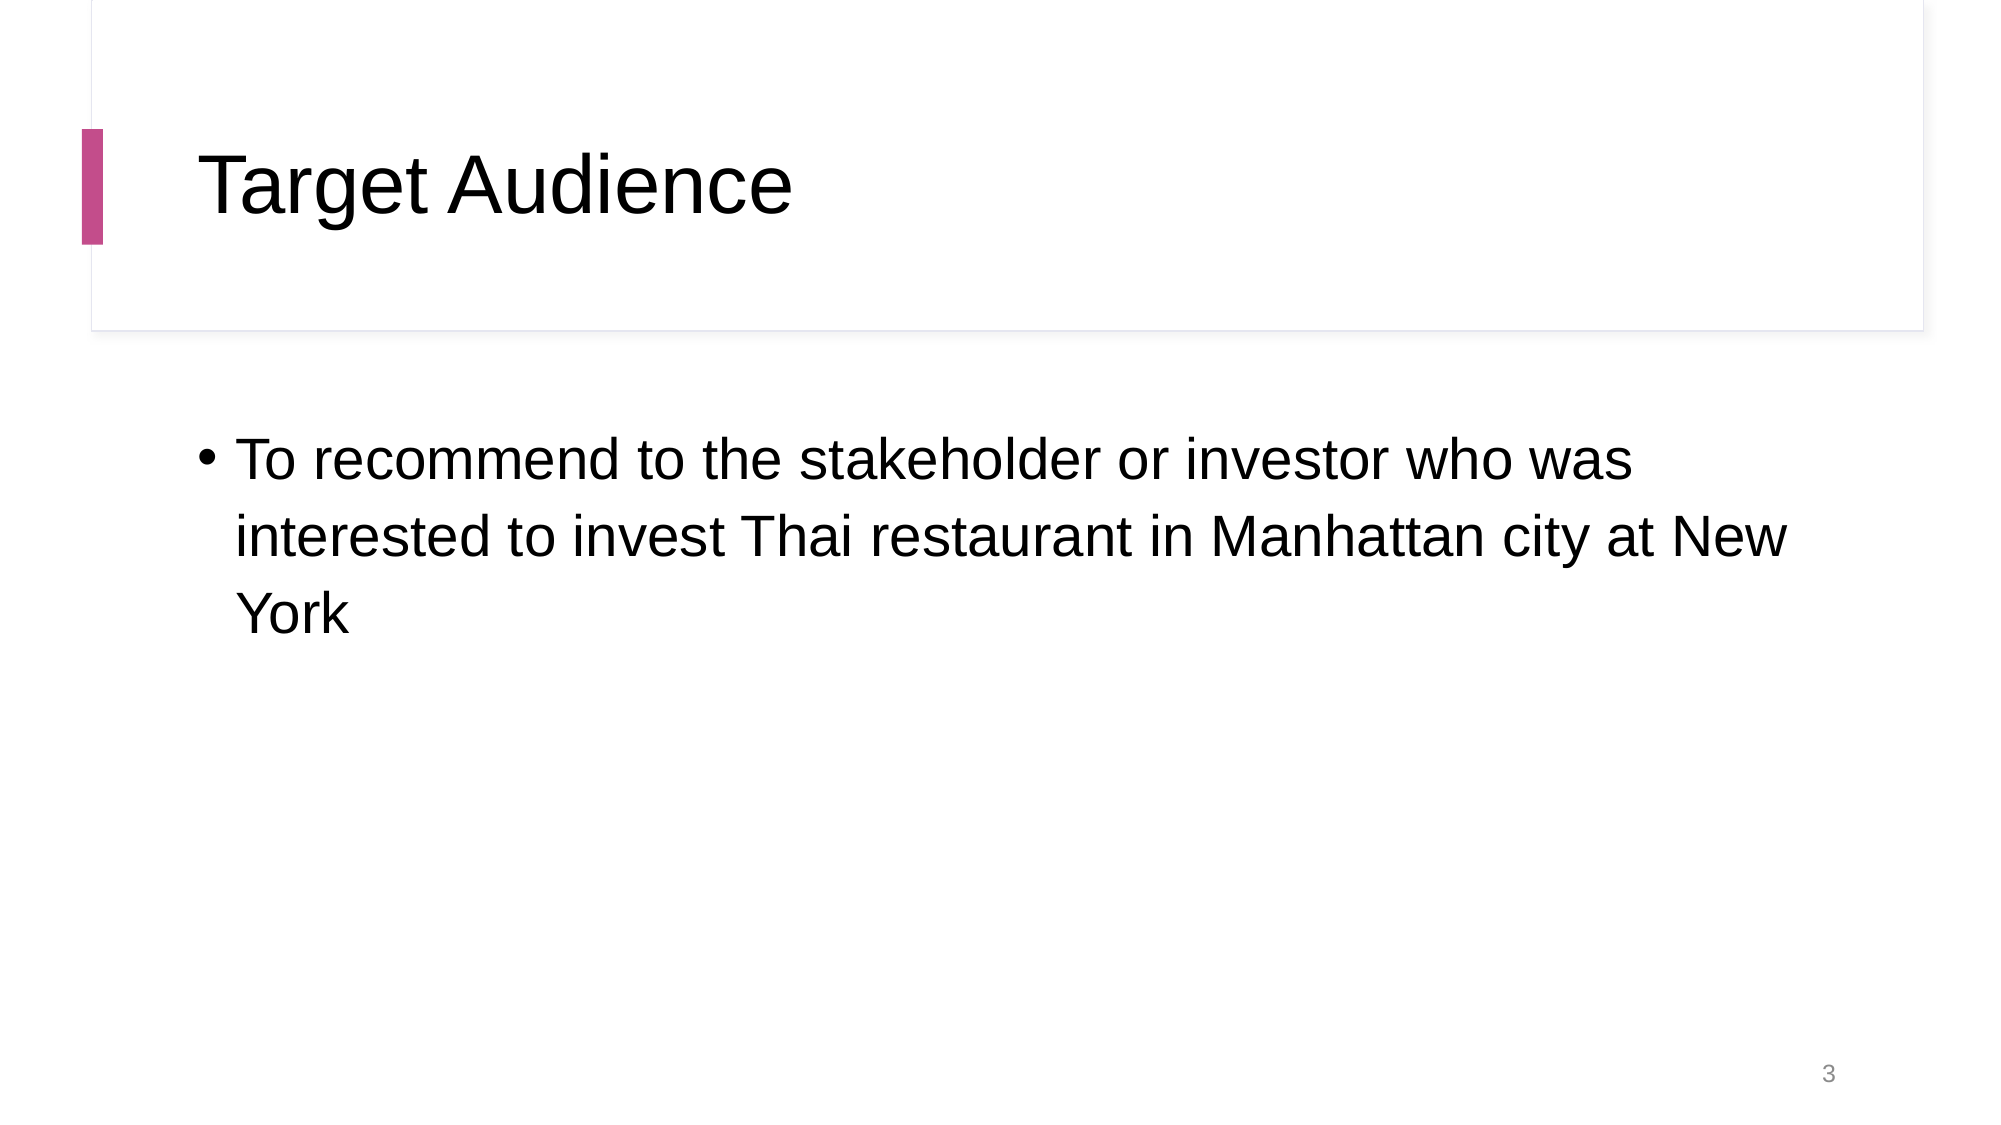

# Target Audience
To recommend to the stakeholder or investor who was interested to invest Thai restaurant in Manhattan city at New York
3